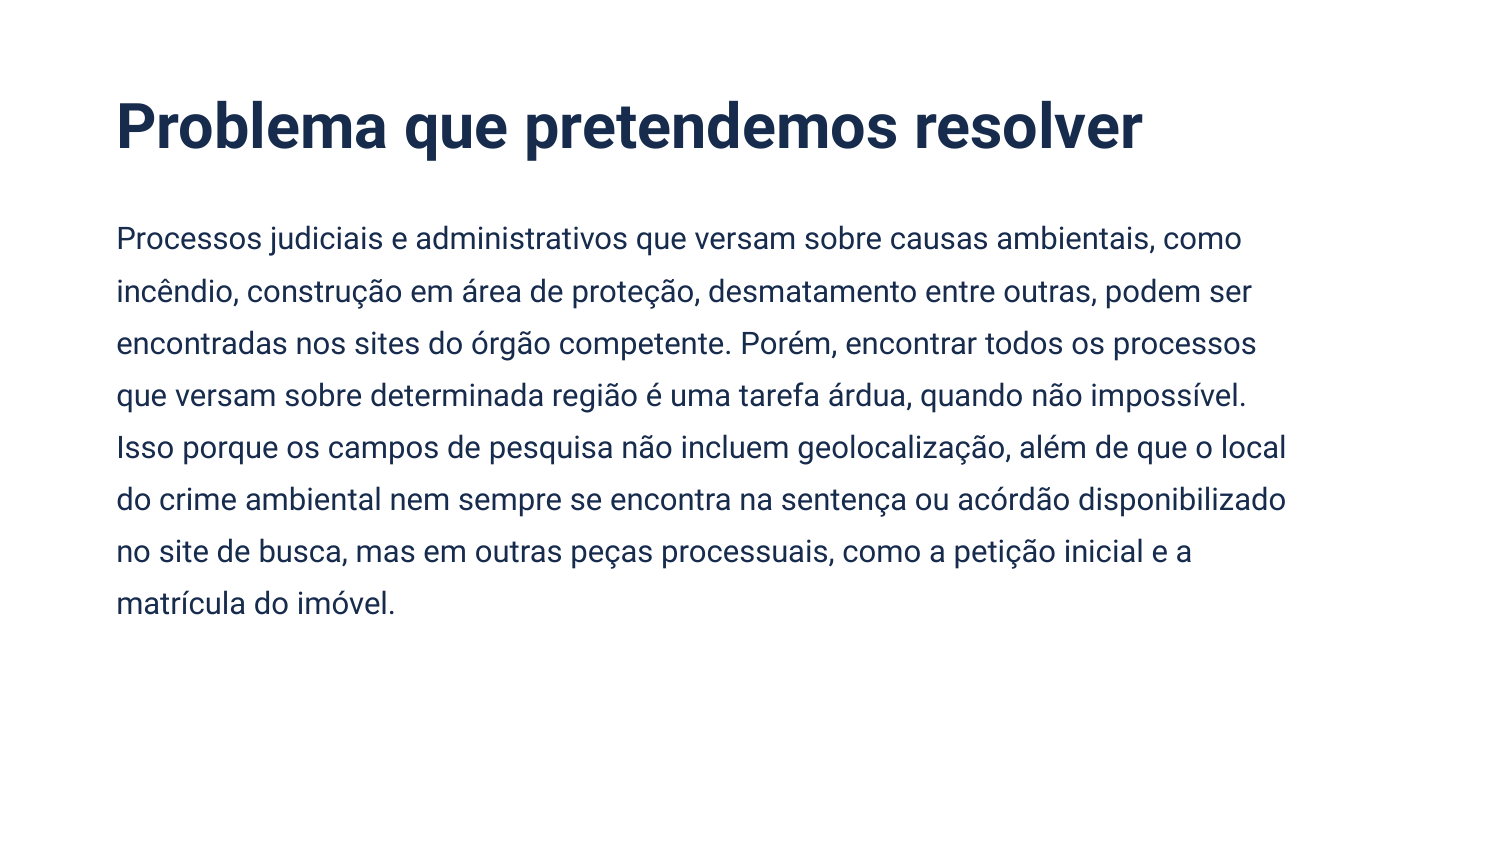

# Problema que pretendemos resolver
Processos judiciais e administrativos que versam sobre causas ambientais, como incêndio, construção em área de proteção, desmatamento entre outras, podem ser encontradas nos sites do órgão competente. Porém, encontrar todos os processos que versam sobre determinada região é uma tarefa árdua, quando não impossível. Isso porque os campos de pesquisa não incluem geolocalização, além de que o local do crime ambiental nem sempre se encontra na sentença ou acórdão disponibilizado no site de busca, mas em outras peças processuais, como a petição inicial e a matrícula do imóvel.